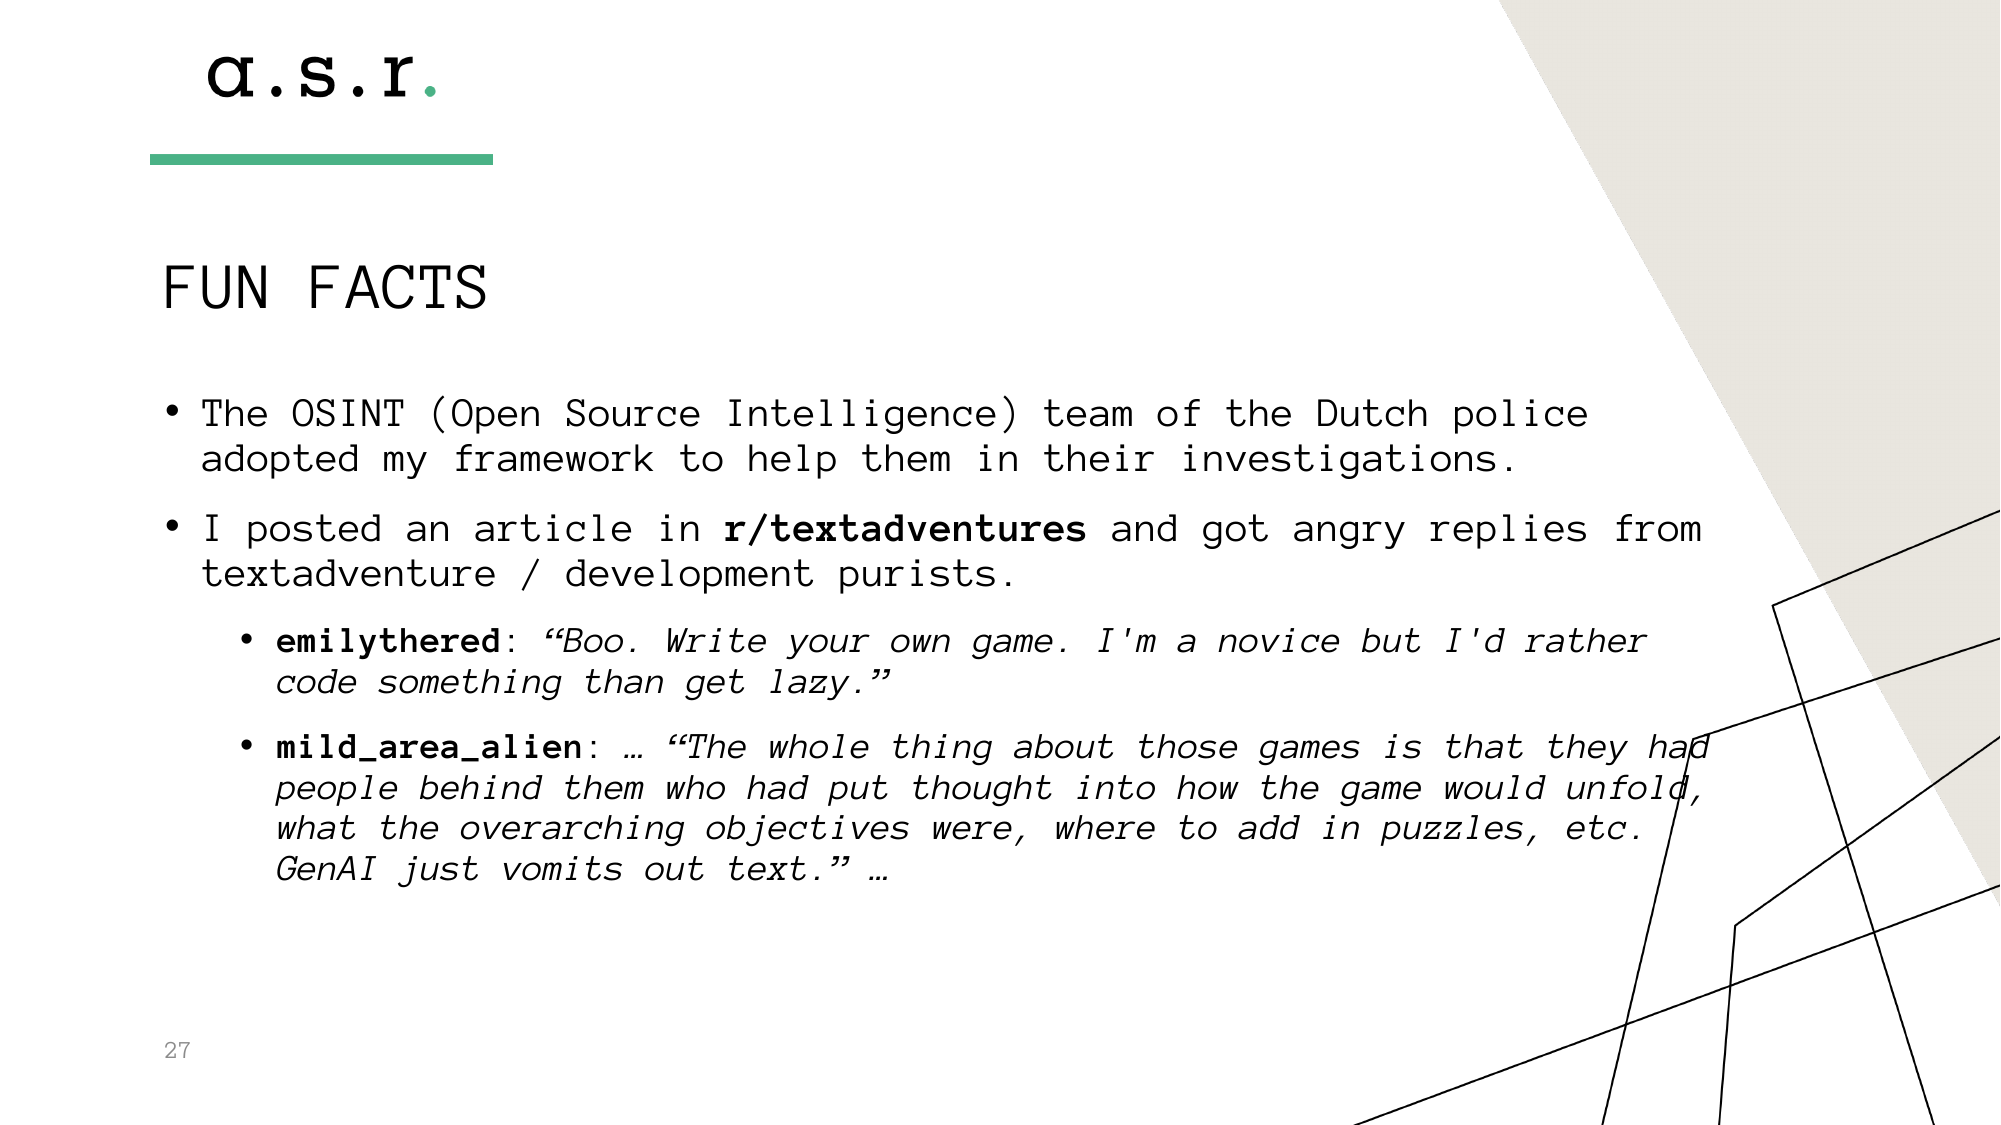

# FUN FACTS
The OSINT (Open Source Intelligence) team of the Dutch police adopted my framework to help them in their investigations.
I posted an article in r/textadventures and got angry replies from textadventure / development purists.
emilythered: “Boo. Write your own game. I'm a novice but I'd rather code something than get lazy.”
mild_area_alien: … “The whole thing about those games is that they had people behind them who had put thought into how the game would unfold, what the overarching objectives were, where to add in puzzles, etc. GenAI just vomits out text.” …

27